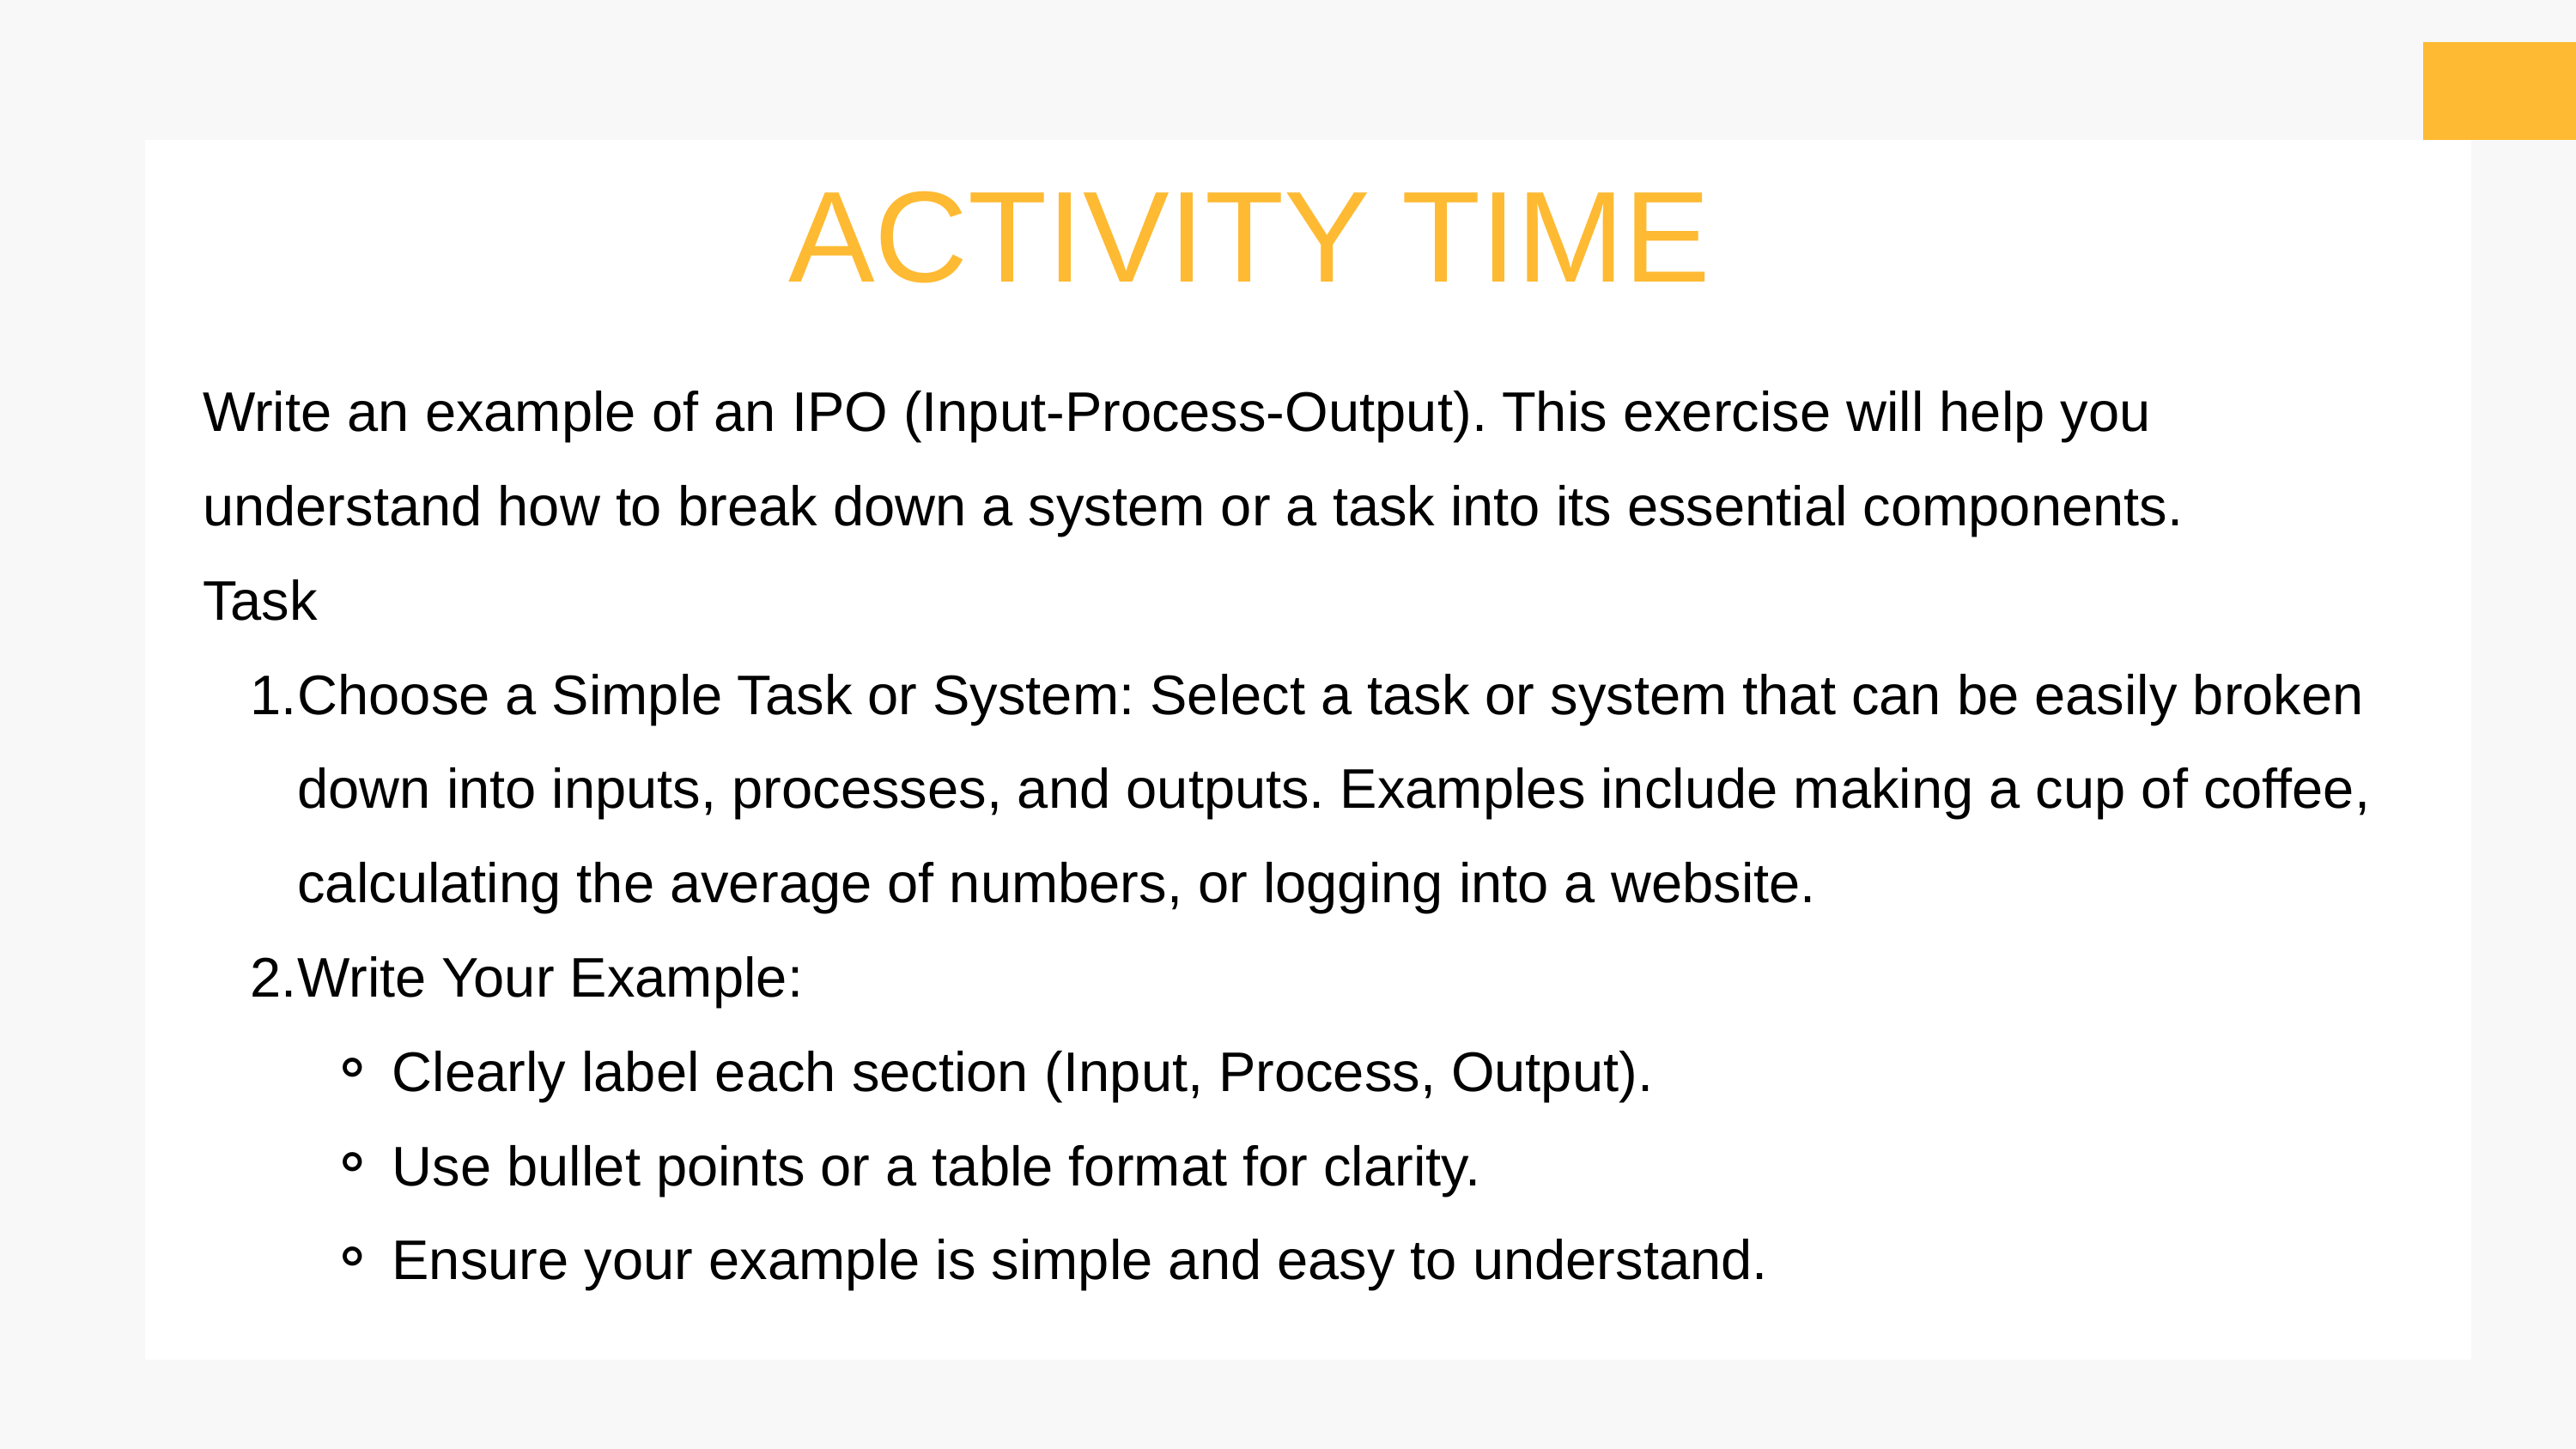

ACTIVITY TIME

Write an example of an IPO (Input-Process-Output). This exercise will help you understand how to break down a system or a task into its essential components.
Task
Choose a Simple Task or System: Select a task or system that can be easily broken down into inputs, processes, and outputs. Examples include making a cup of coffee, calculating the average of numbers, or logging into a website.
Write Your Example:
Clearly label each section (Input, Process, Output).
Use bullet points or a table format for clarity.
Ensure your example is simple and easy to understand.